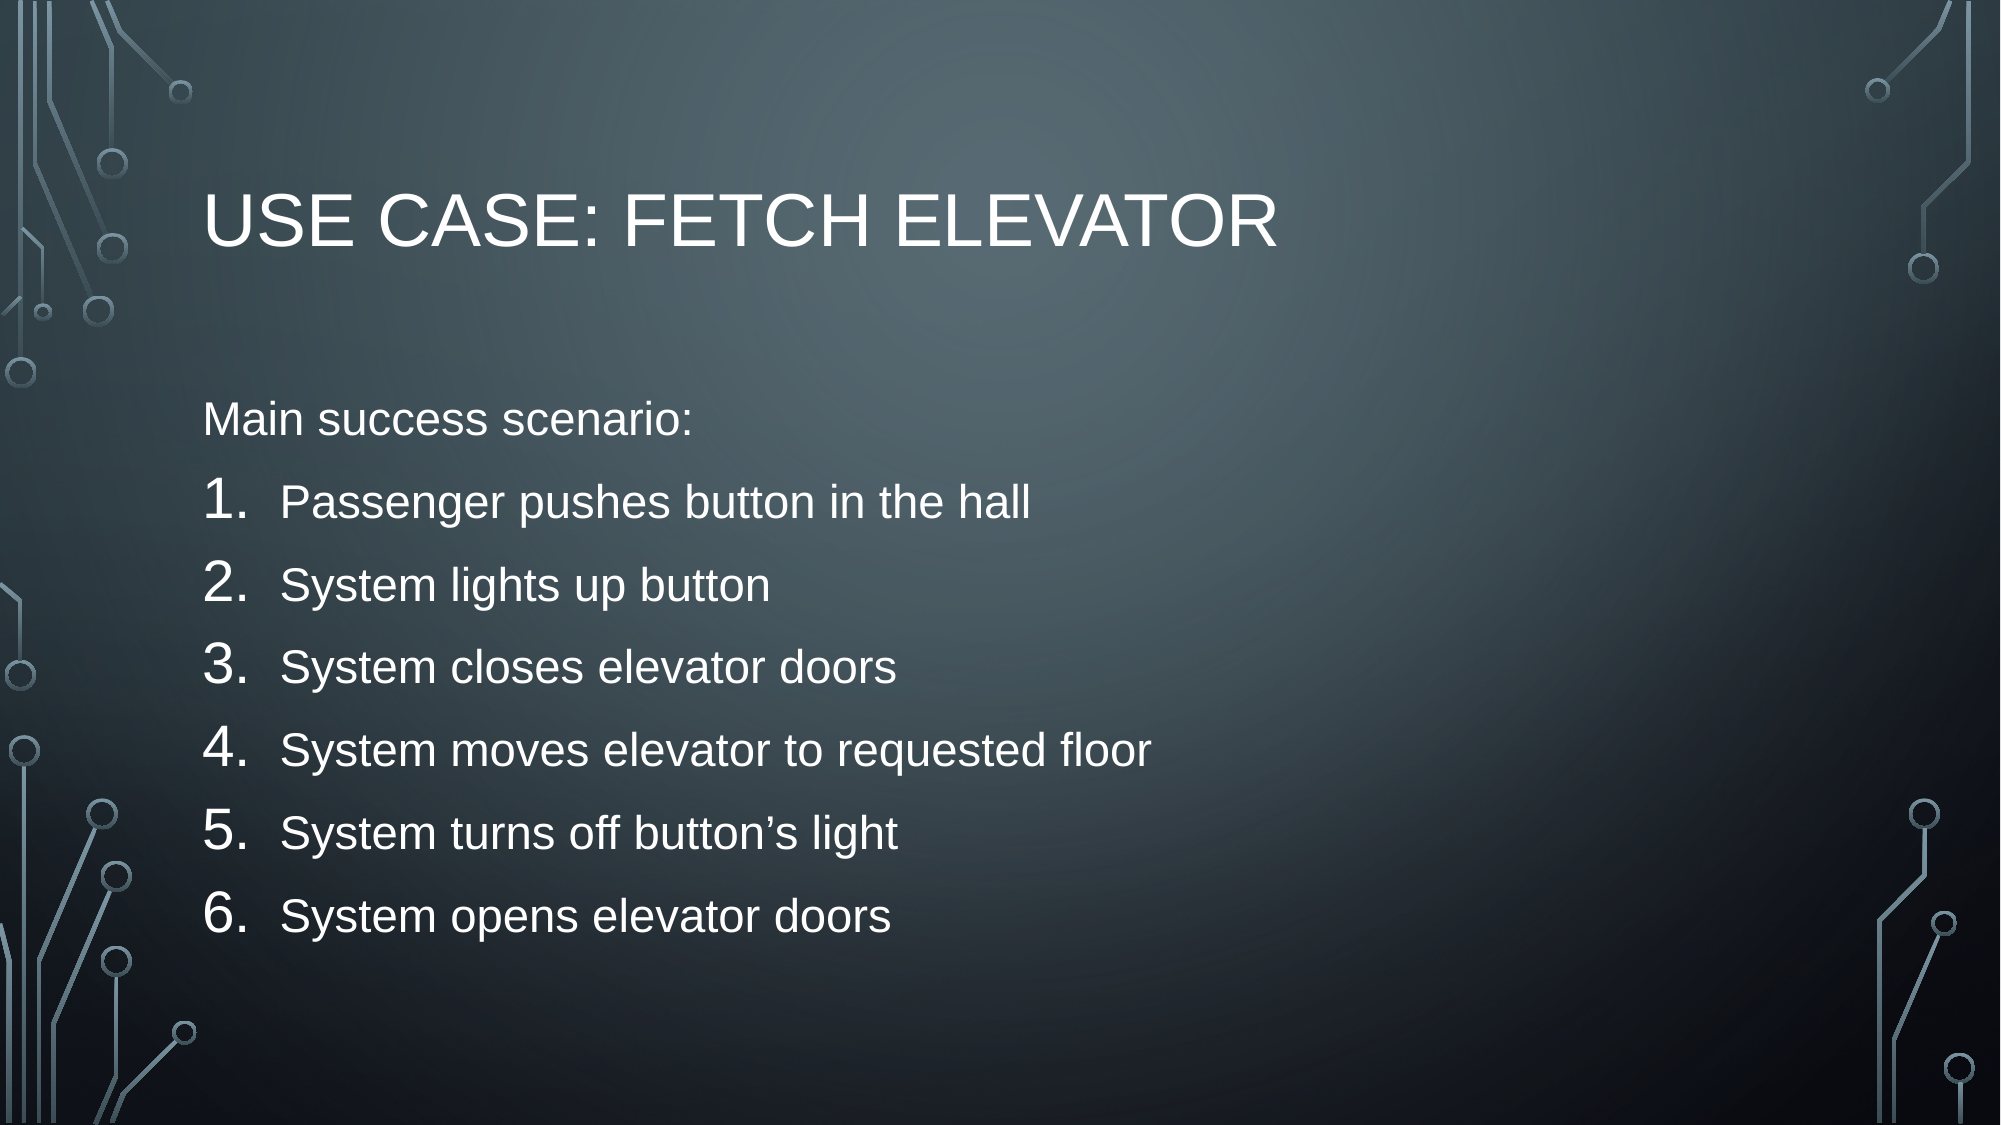

# Use case: fetch elevator
Main success scenario:
Passenger pushes button in the hall
System lights up button
System closes elevator doors
System moves elevator to requested floor
System turns off button’s light
System opens elevator doors